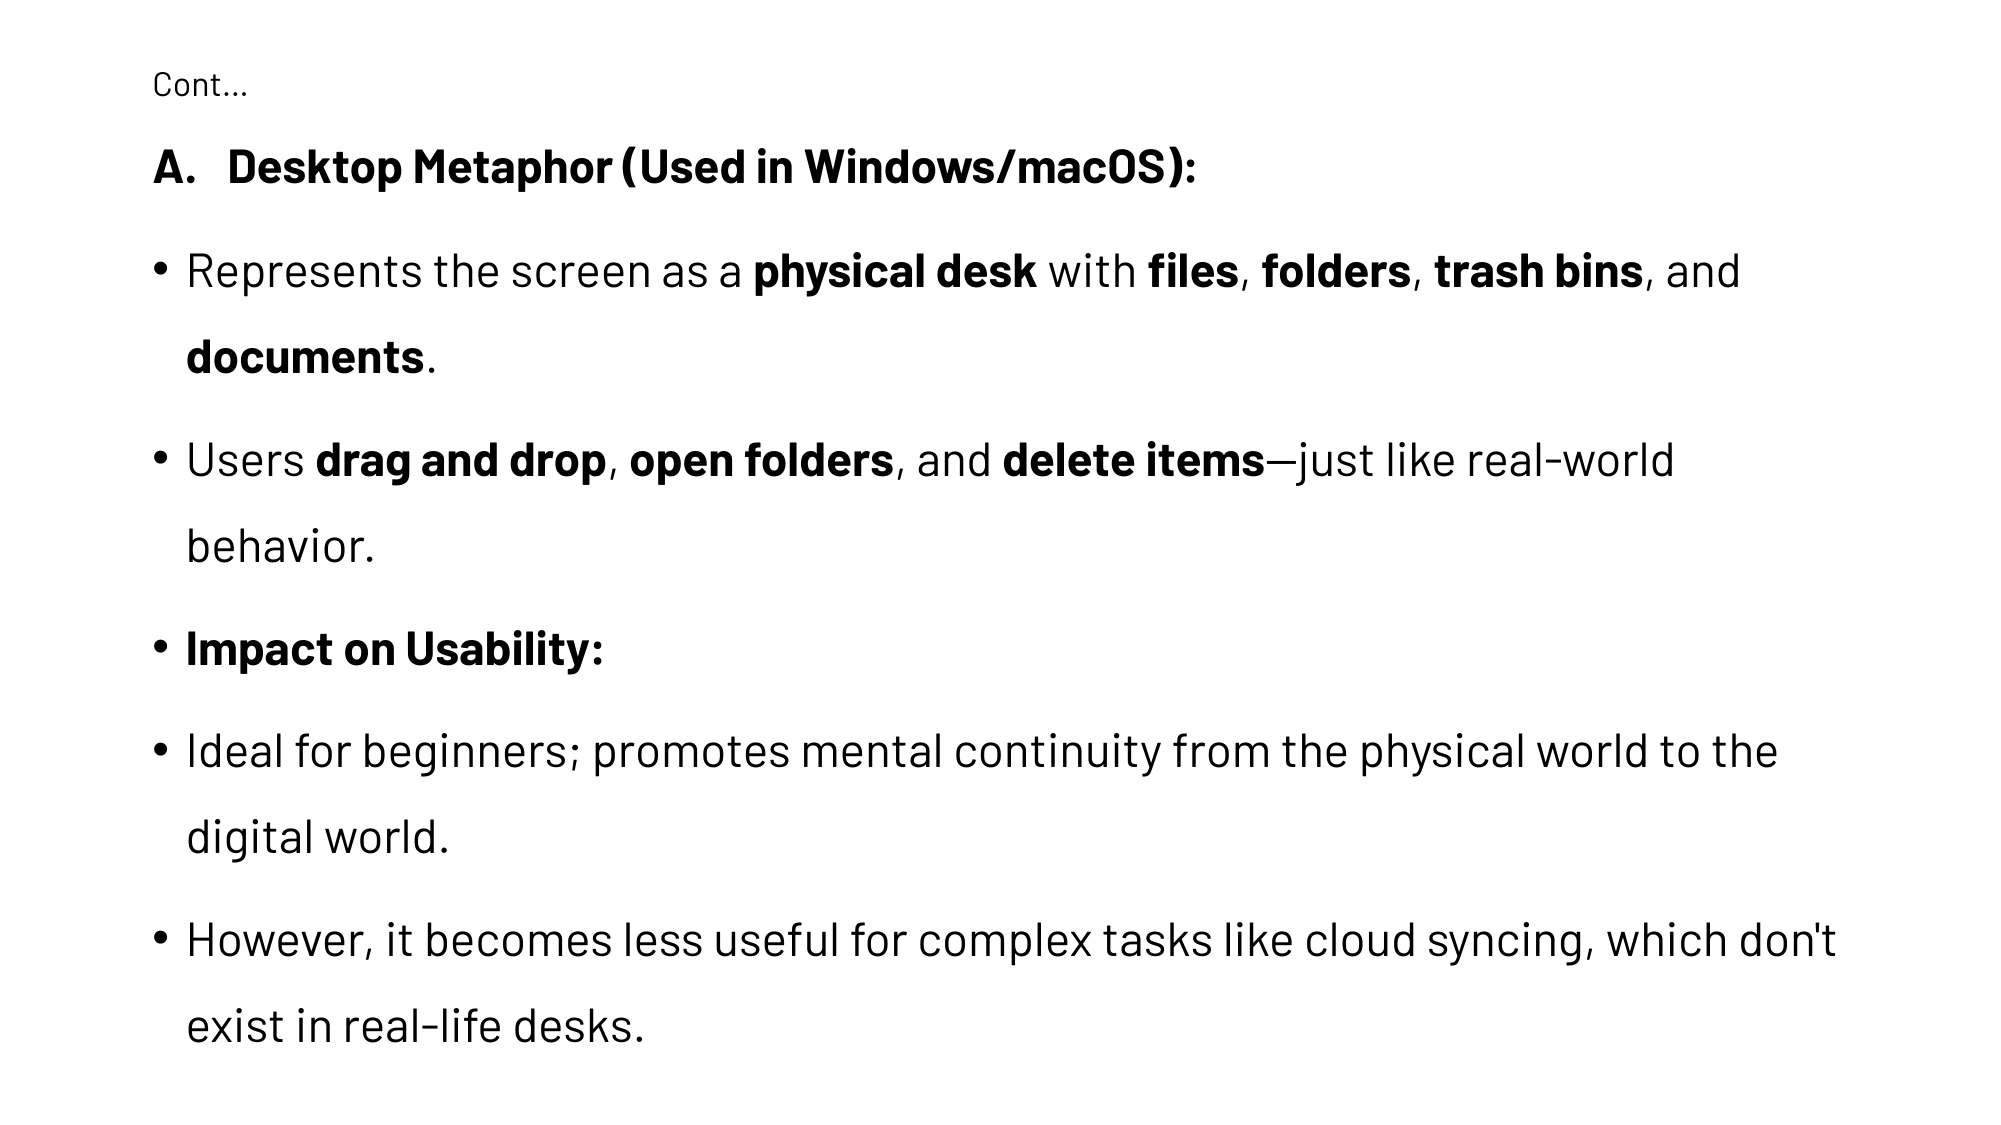

# Cont…
Desktop Metaphor (Used in Windows/macOS):
Represents the screen as a physical desk with files, folders, trash bins, and documents.
Users drag and drop, open folders, and delete items—just like real-world behavior.
Impact on Usability:
Ideal for beginners; promotes mental continuity from the physical world to the digital world.
However, it becomes less useful for complex tasks like cloud syncing, which don't exist in real-life desks.